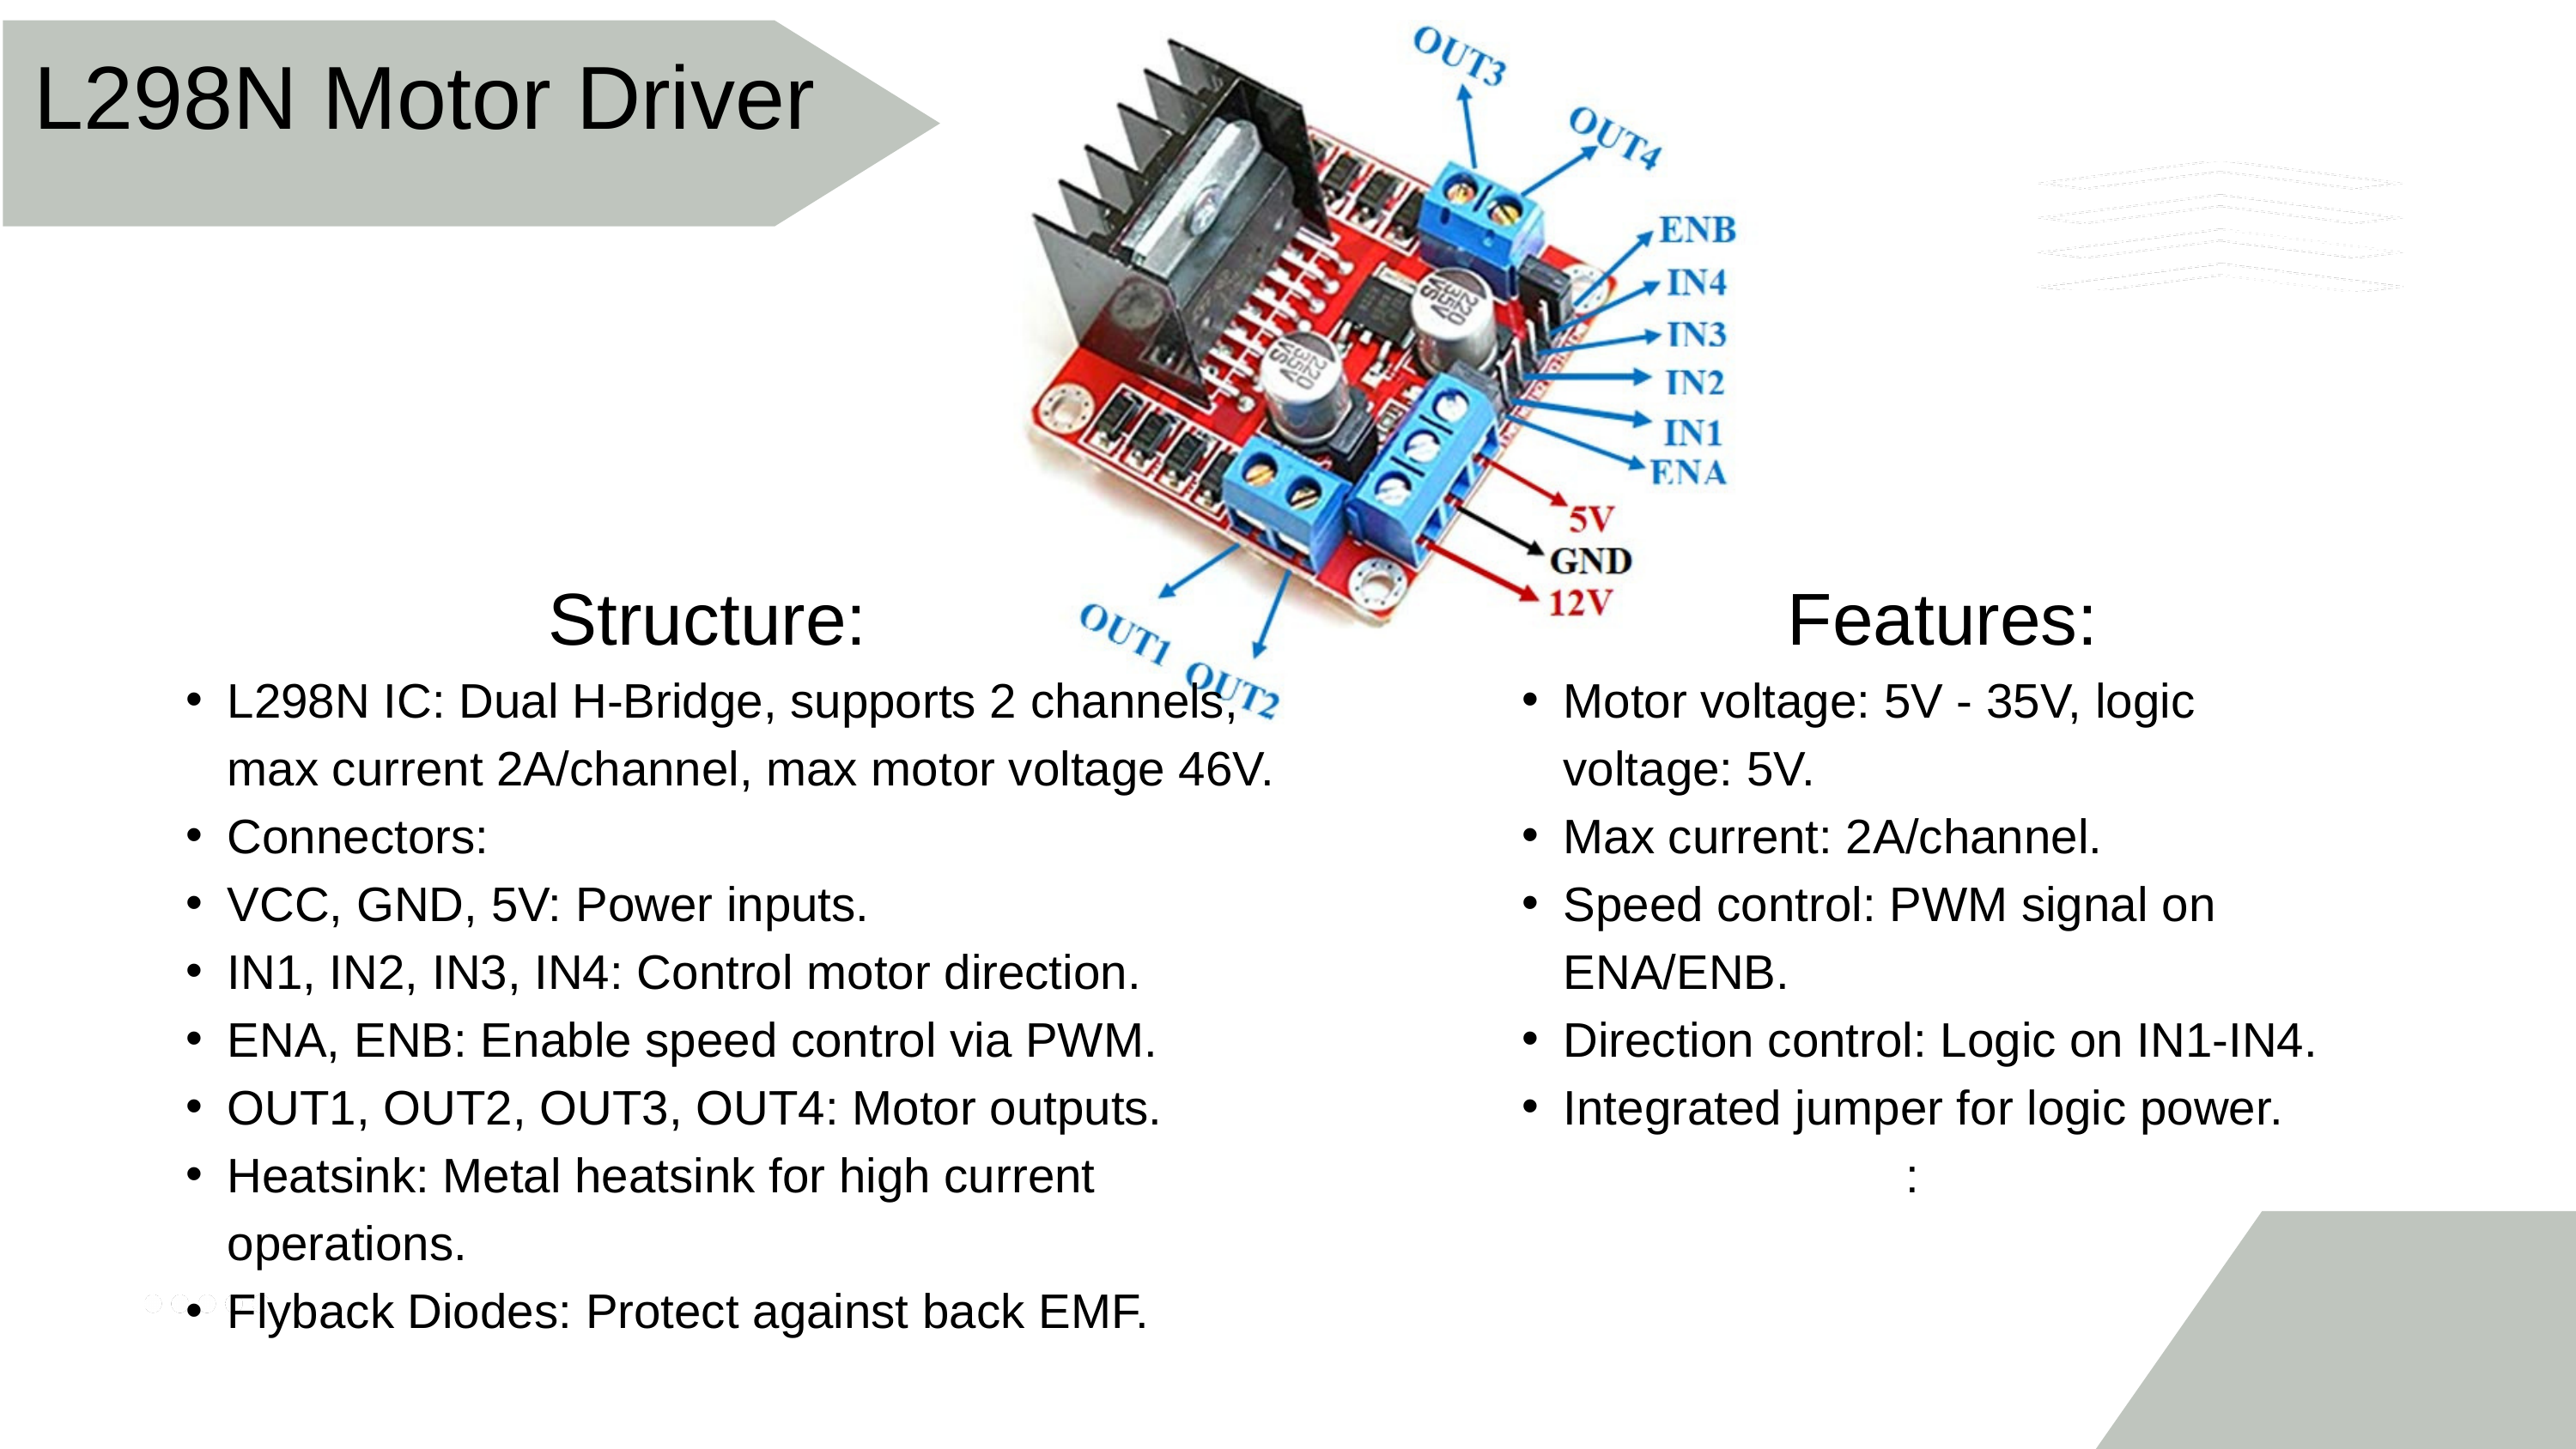

L298N Motor Driver

Structure:
L298N IC: Dual H-Bridge, supports 2 channels, max current 2A/channel, max motor voltage 46V.
Connectors:
VCC, GND, 5V: Power inputs.
IN1, IN2, IN3, IN4: Control motor direction.
ENA, ENB: Enable speed control via PWM.
OUT1, OUT2, OUT3, OUT4: Motor outputs.
Heatsink: Metal heatsink for high current operations.
Flyback Diodes: Protect against back EMF.
   Features:
Motor voltage: 5V - 35V, logic voltage: 5V.
Max current: 2A/channel.
Speed control: PWM signal on ENA/ENB.
Direction control: Logic on IN1-IN4.
Integrated jumper for logic power.
: